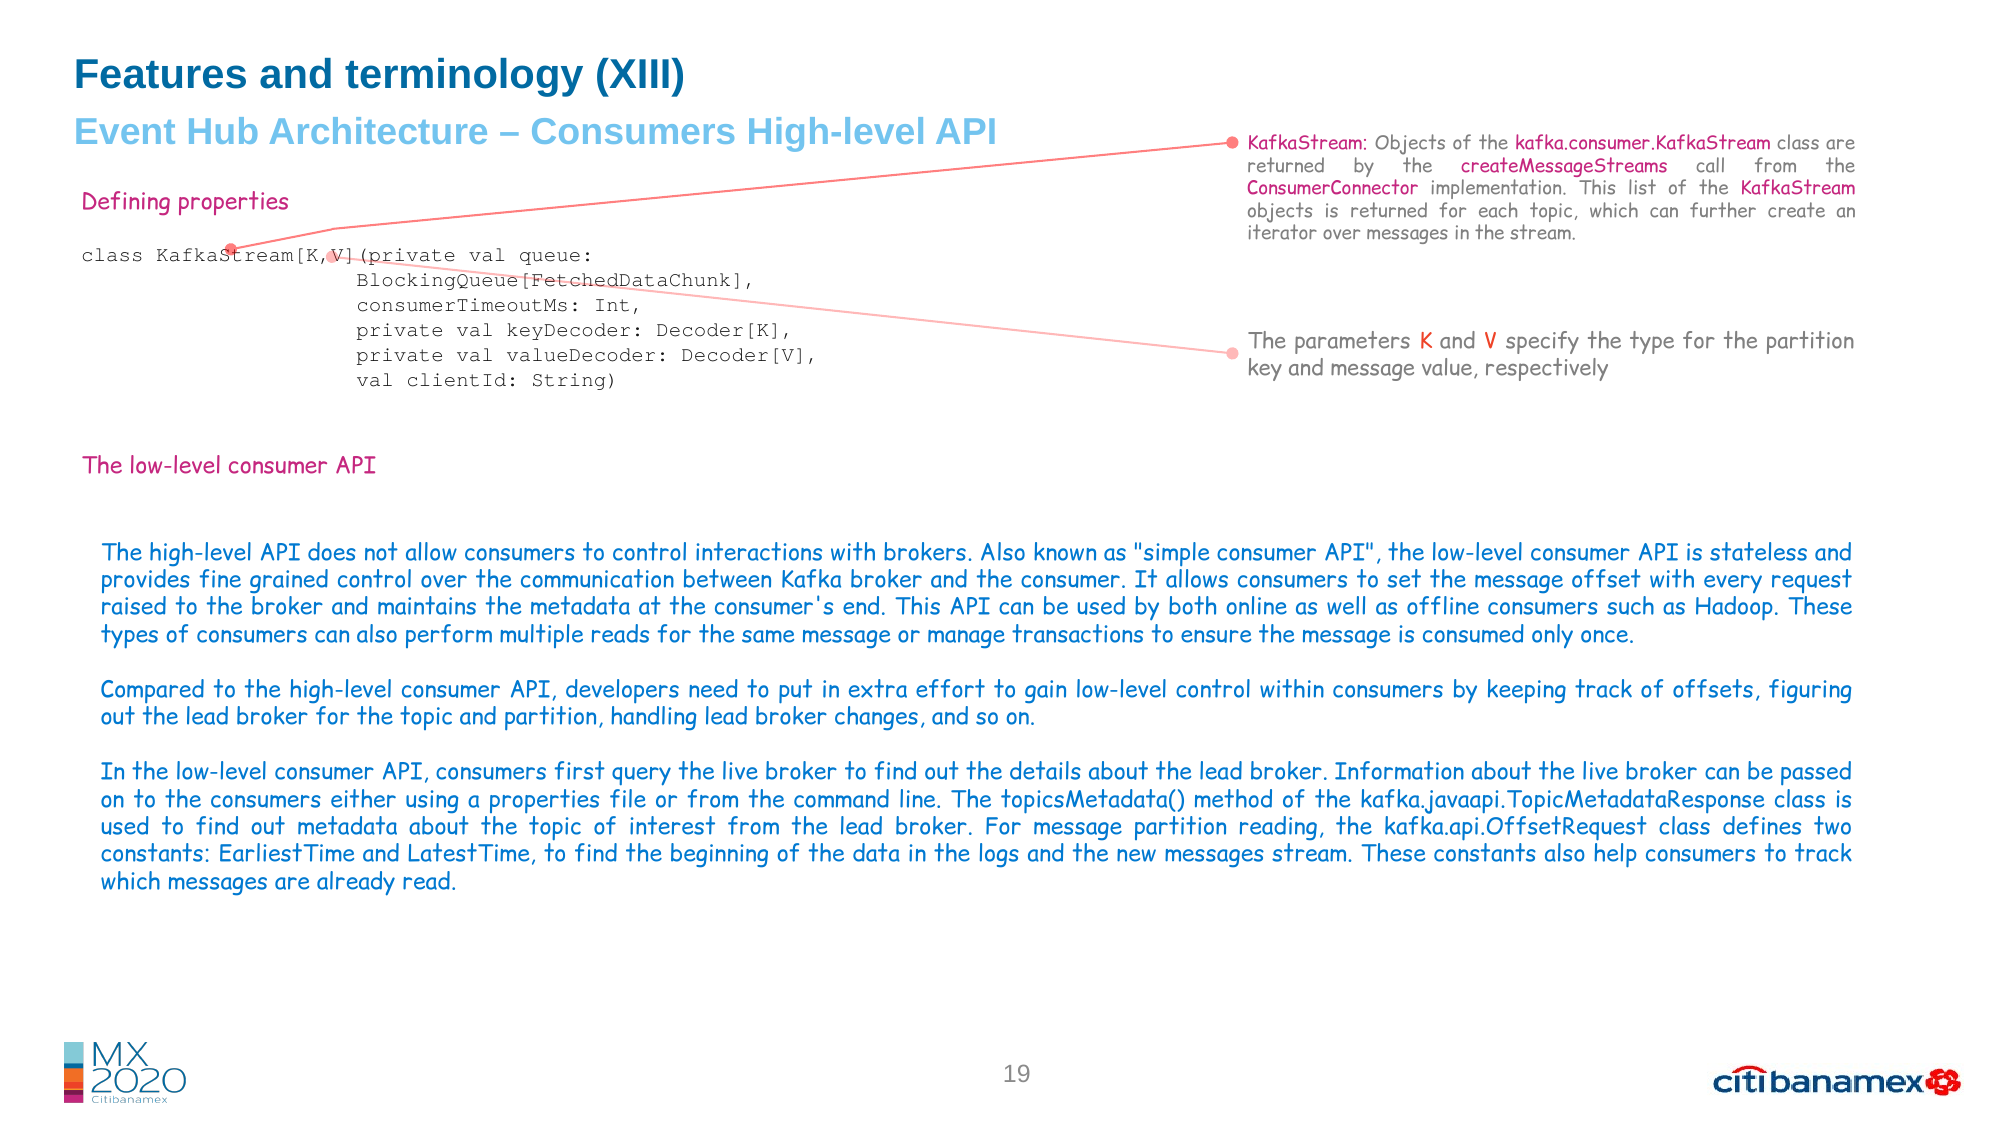

Features and terminology (XIII)
Event Hub Architecture – Consumers High-level API
KafkaStream: Objects of the kafka.consumer.KafkaStream class are returned by the createMessageStreams call from the ConsumerConnector implementation. This list of the KafkaStream objects is returned for each topic, which can further create an iterator over messages in the stream.
Defining properties
class KafkaStream[K,V](private val queue:
                      BlockingQueue[FetchedDataChunk],
                      consumerTimeoutMs: Int,
                      private val keyDecoder: Decoder[K],
                      private val valueDecoder: Decoder[V],
                      val clientId: String)
The parameters K and V specify the type for the partition key and message value, respectively
The low-level consumer API
The high-level API does not allow consumers to control interactions with brokers. Also known as "simple consumer API", the low-level consumer API is stateless and provides fine grained control over the communication between Kafka broker and the consumer. It allows consumers to set the message offset with every request raised to the broker and maintains the metadata at the consumer's end. This API can be used by both online as well as offline consumers such as Hadoop. These types of consumers can also perform multiple reads for the same message or manage transactions to ensure the message is consumed only once.

Compared to the high-level consumer API, developers need to put in extra effort to gain low-level control within consumers by keeping track of offsets, figuring out the lead broker for the topic and partition, handling lead broker changes, and so on.

In the low-level consumer API, consumers first query the live broker to find out the details about the lead broker. Information about the live broker can be passed on to the consumers either using a properties file or from the command line. The topicsMetadata() method of the kafka.javaapi.TopicMetadataResponse class is used to find out metadata about the topic of interest from the lead broker. For message partition reading, the kafka.api.OffsetRequest class defines two constants: EarliestTime and LatestTime, to find the beginning of the data in the logs and the new messages stream. These constants also help consumers to track which messages are already read.